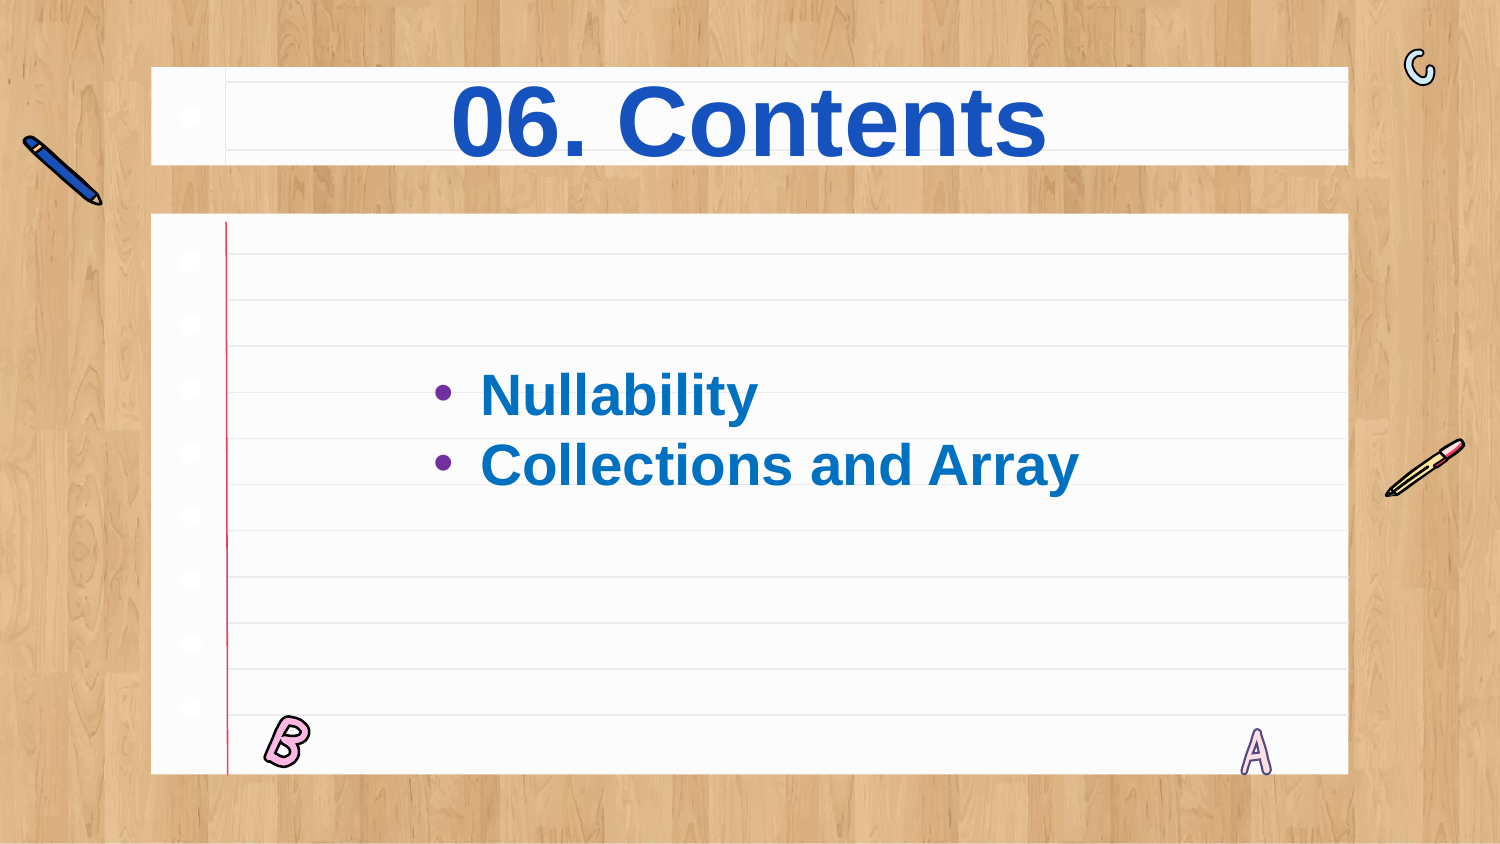

# 06. Contents

Nullability
Collections and Array